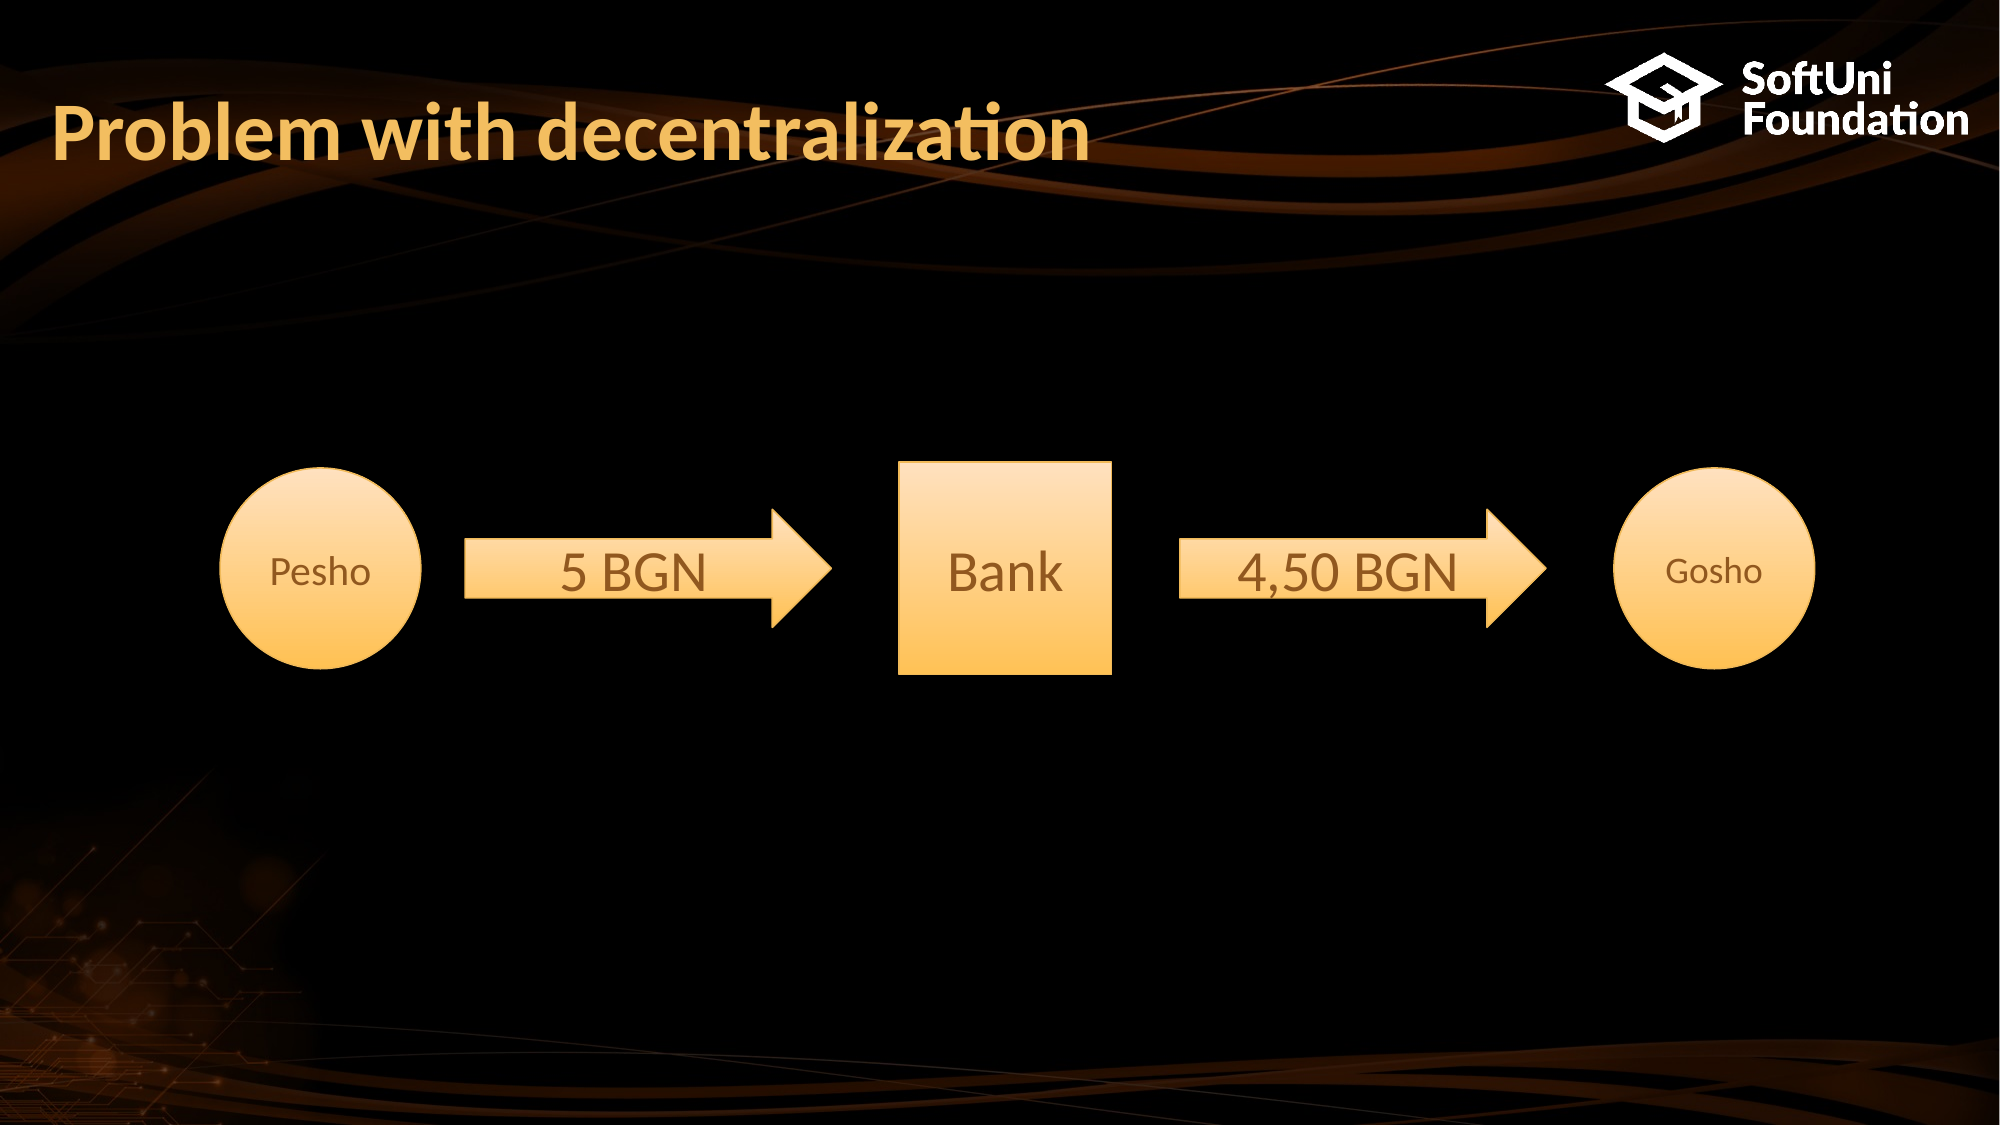

# Problem with decentralization
Bank
Pesho
Gosho
5 BGN
4,50 BGN